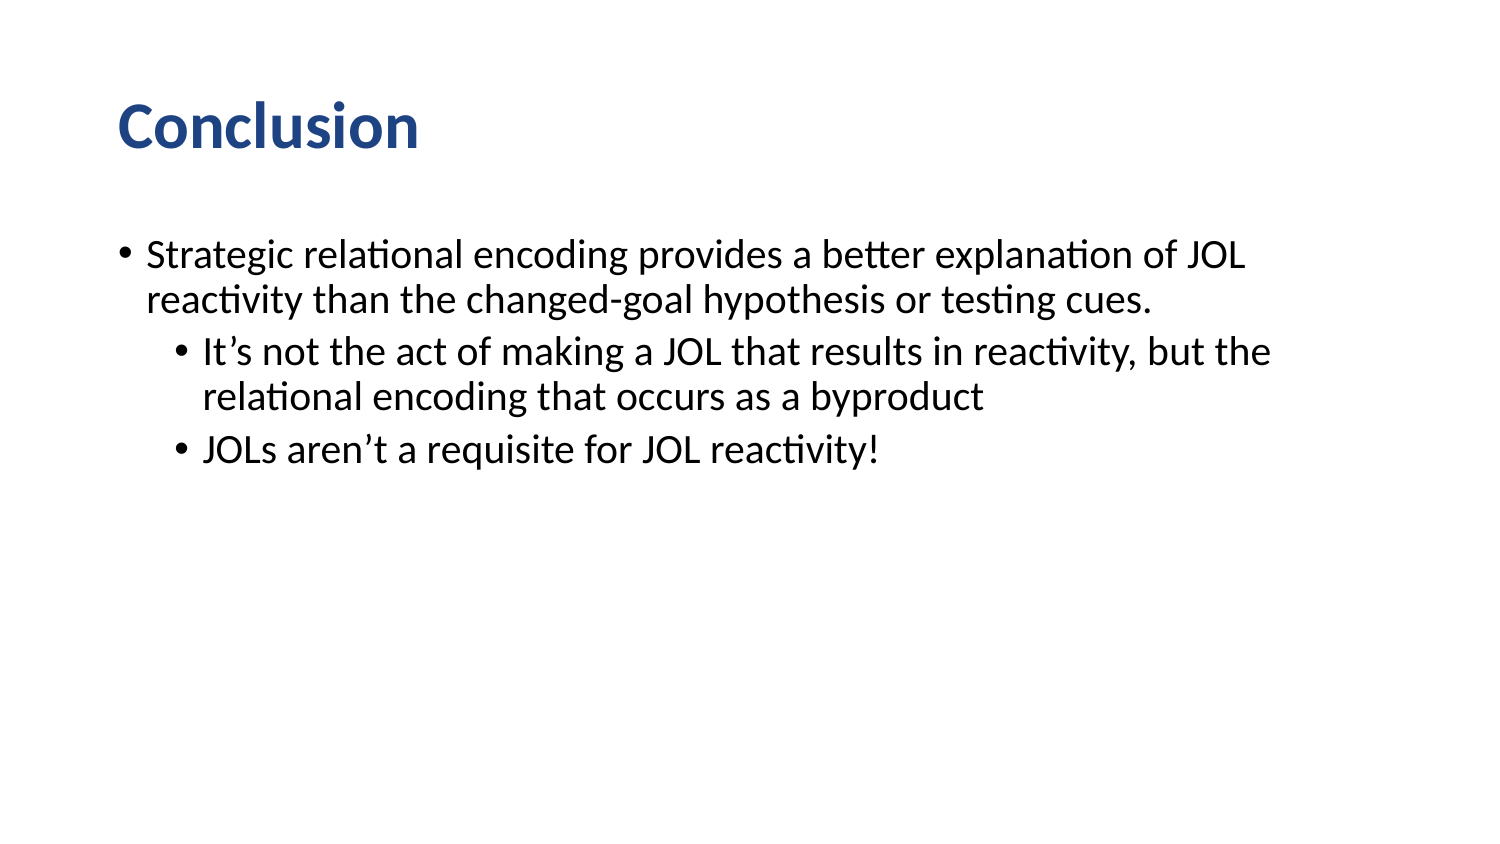

# Conclusion
Strategic relational encoding provides a better explanation of JOL reactivity than the changed-goal hypothesis or testing cues.
It’s not the act of making a JOL that results in reactivity, but the relational encoding that occurs as a byproduct
JOLs aren’t a requisite for JOL reactivity!